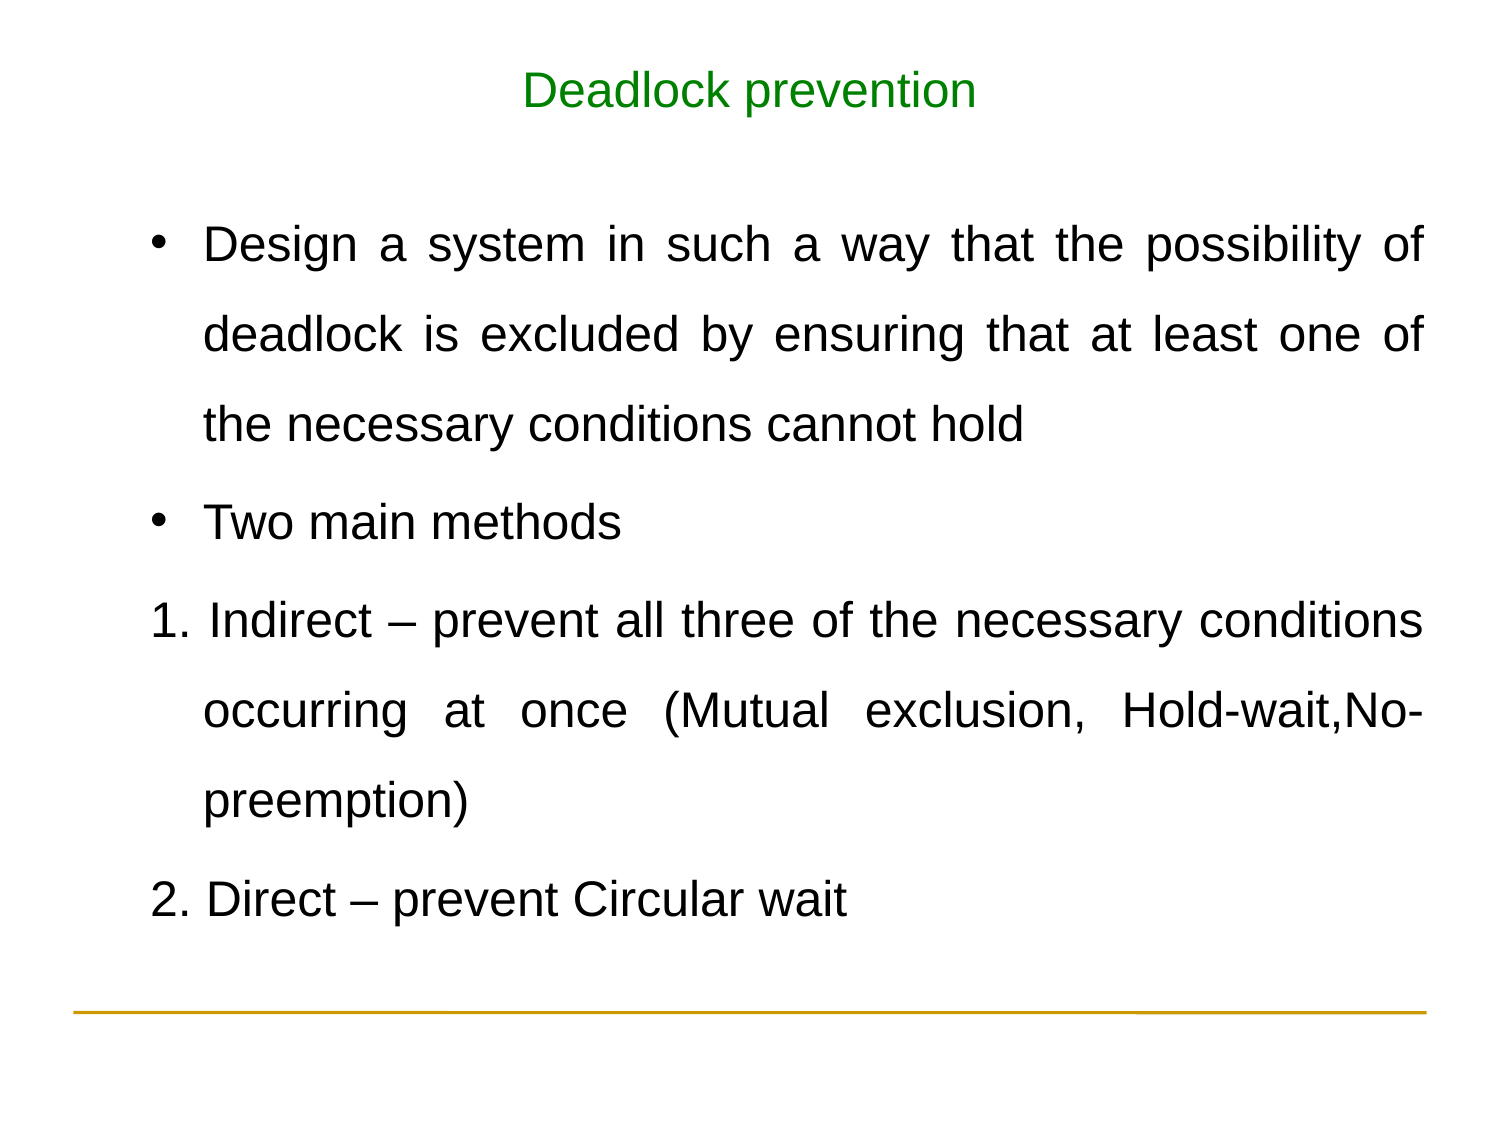

Deadlock prevention
Design a system in such a way that the possibility of deadlock is excluded by ensuring that at least one of the necessary conditions cannot hold
Two main methods
1. Indirect – prevent all three of the necessary conditions occurring at once (Mutual exclusion, Hold-wait,No-preemption)
2. Direct – prevent Circular wait